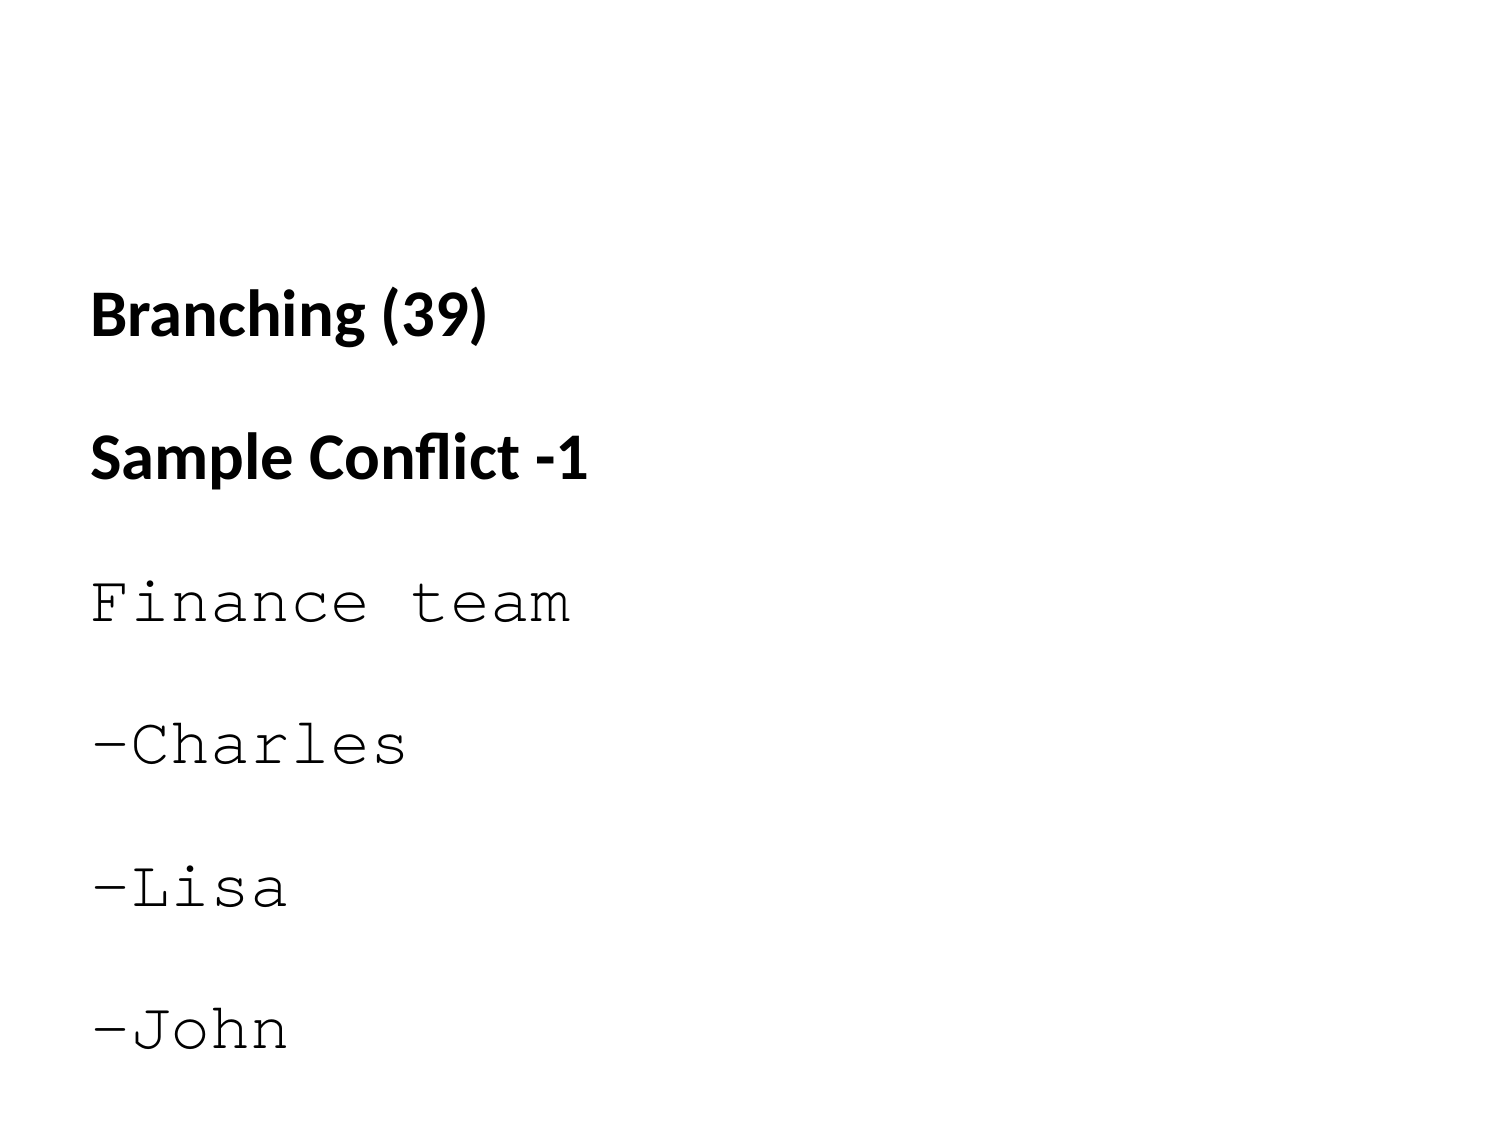

Branching (39)
Sample Conflict -1
Finance team
-Charles
-Lisa
-John
<<<<<<< HEAD
-Stacy
-Alexander

Marketing team
- Collins
- Linda
- Patricia
- Morgan
- Amanda
=======
>>>>>>> master